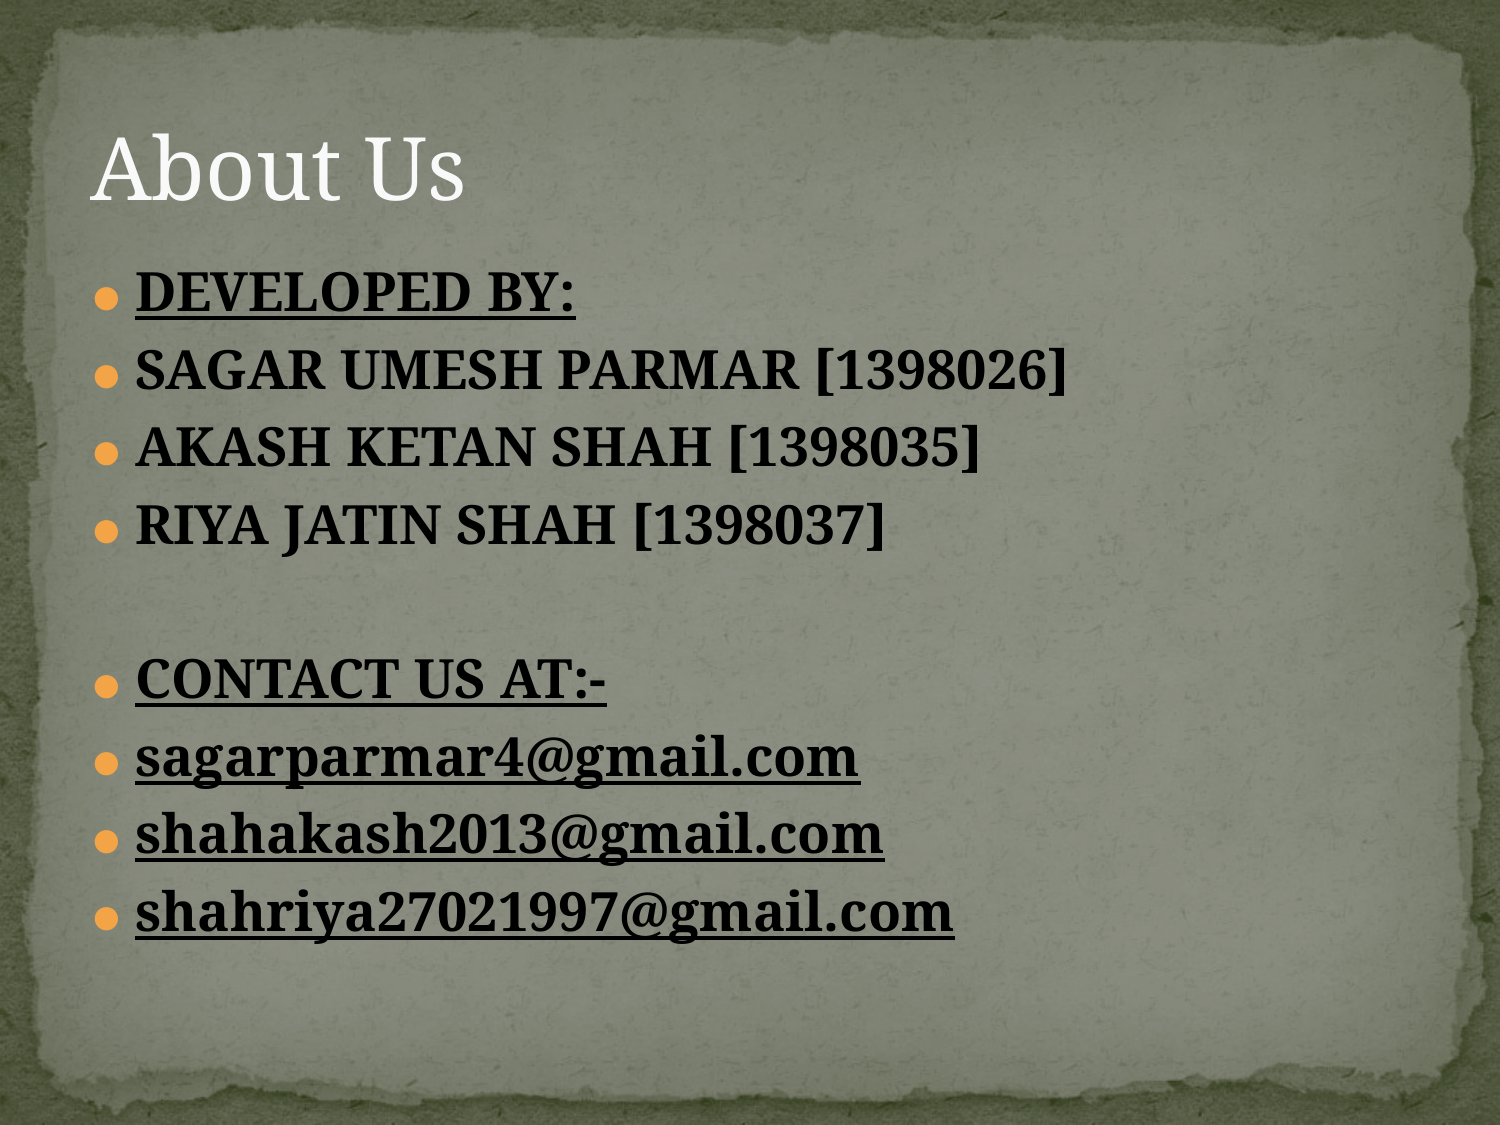

# About Us
DEVELOPED BY:
SAGAR UMESH PARMAR [1398026]
AKASH KETAN SHAH [1398035]
RIYA JATIN SHAH [1398037]

CONTACT US AT:-
sagarparmar4@gmail.com
shahakash2013@gmail.com
shahriya27021997@gmail.com